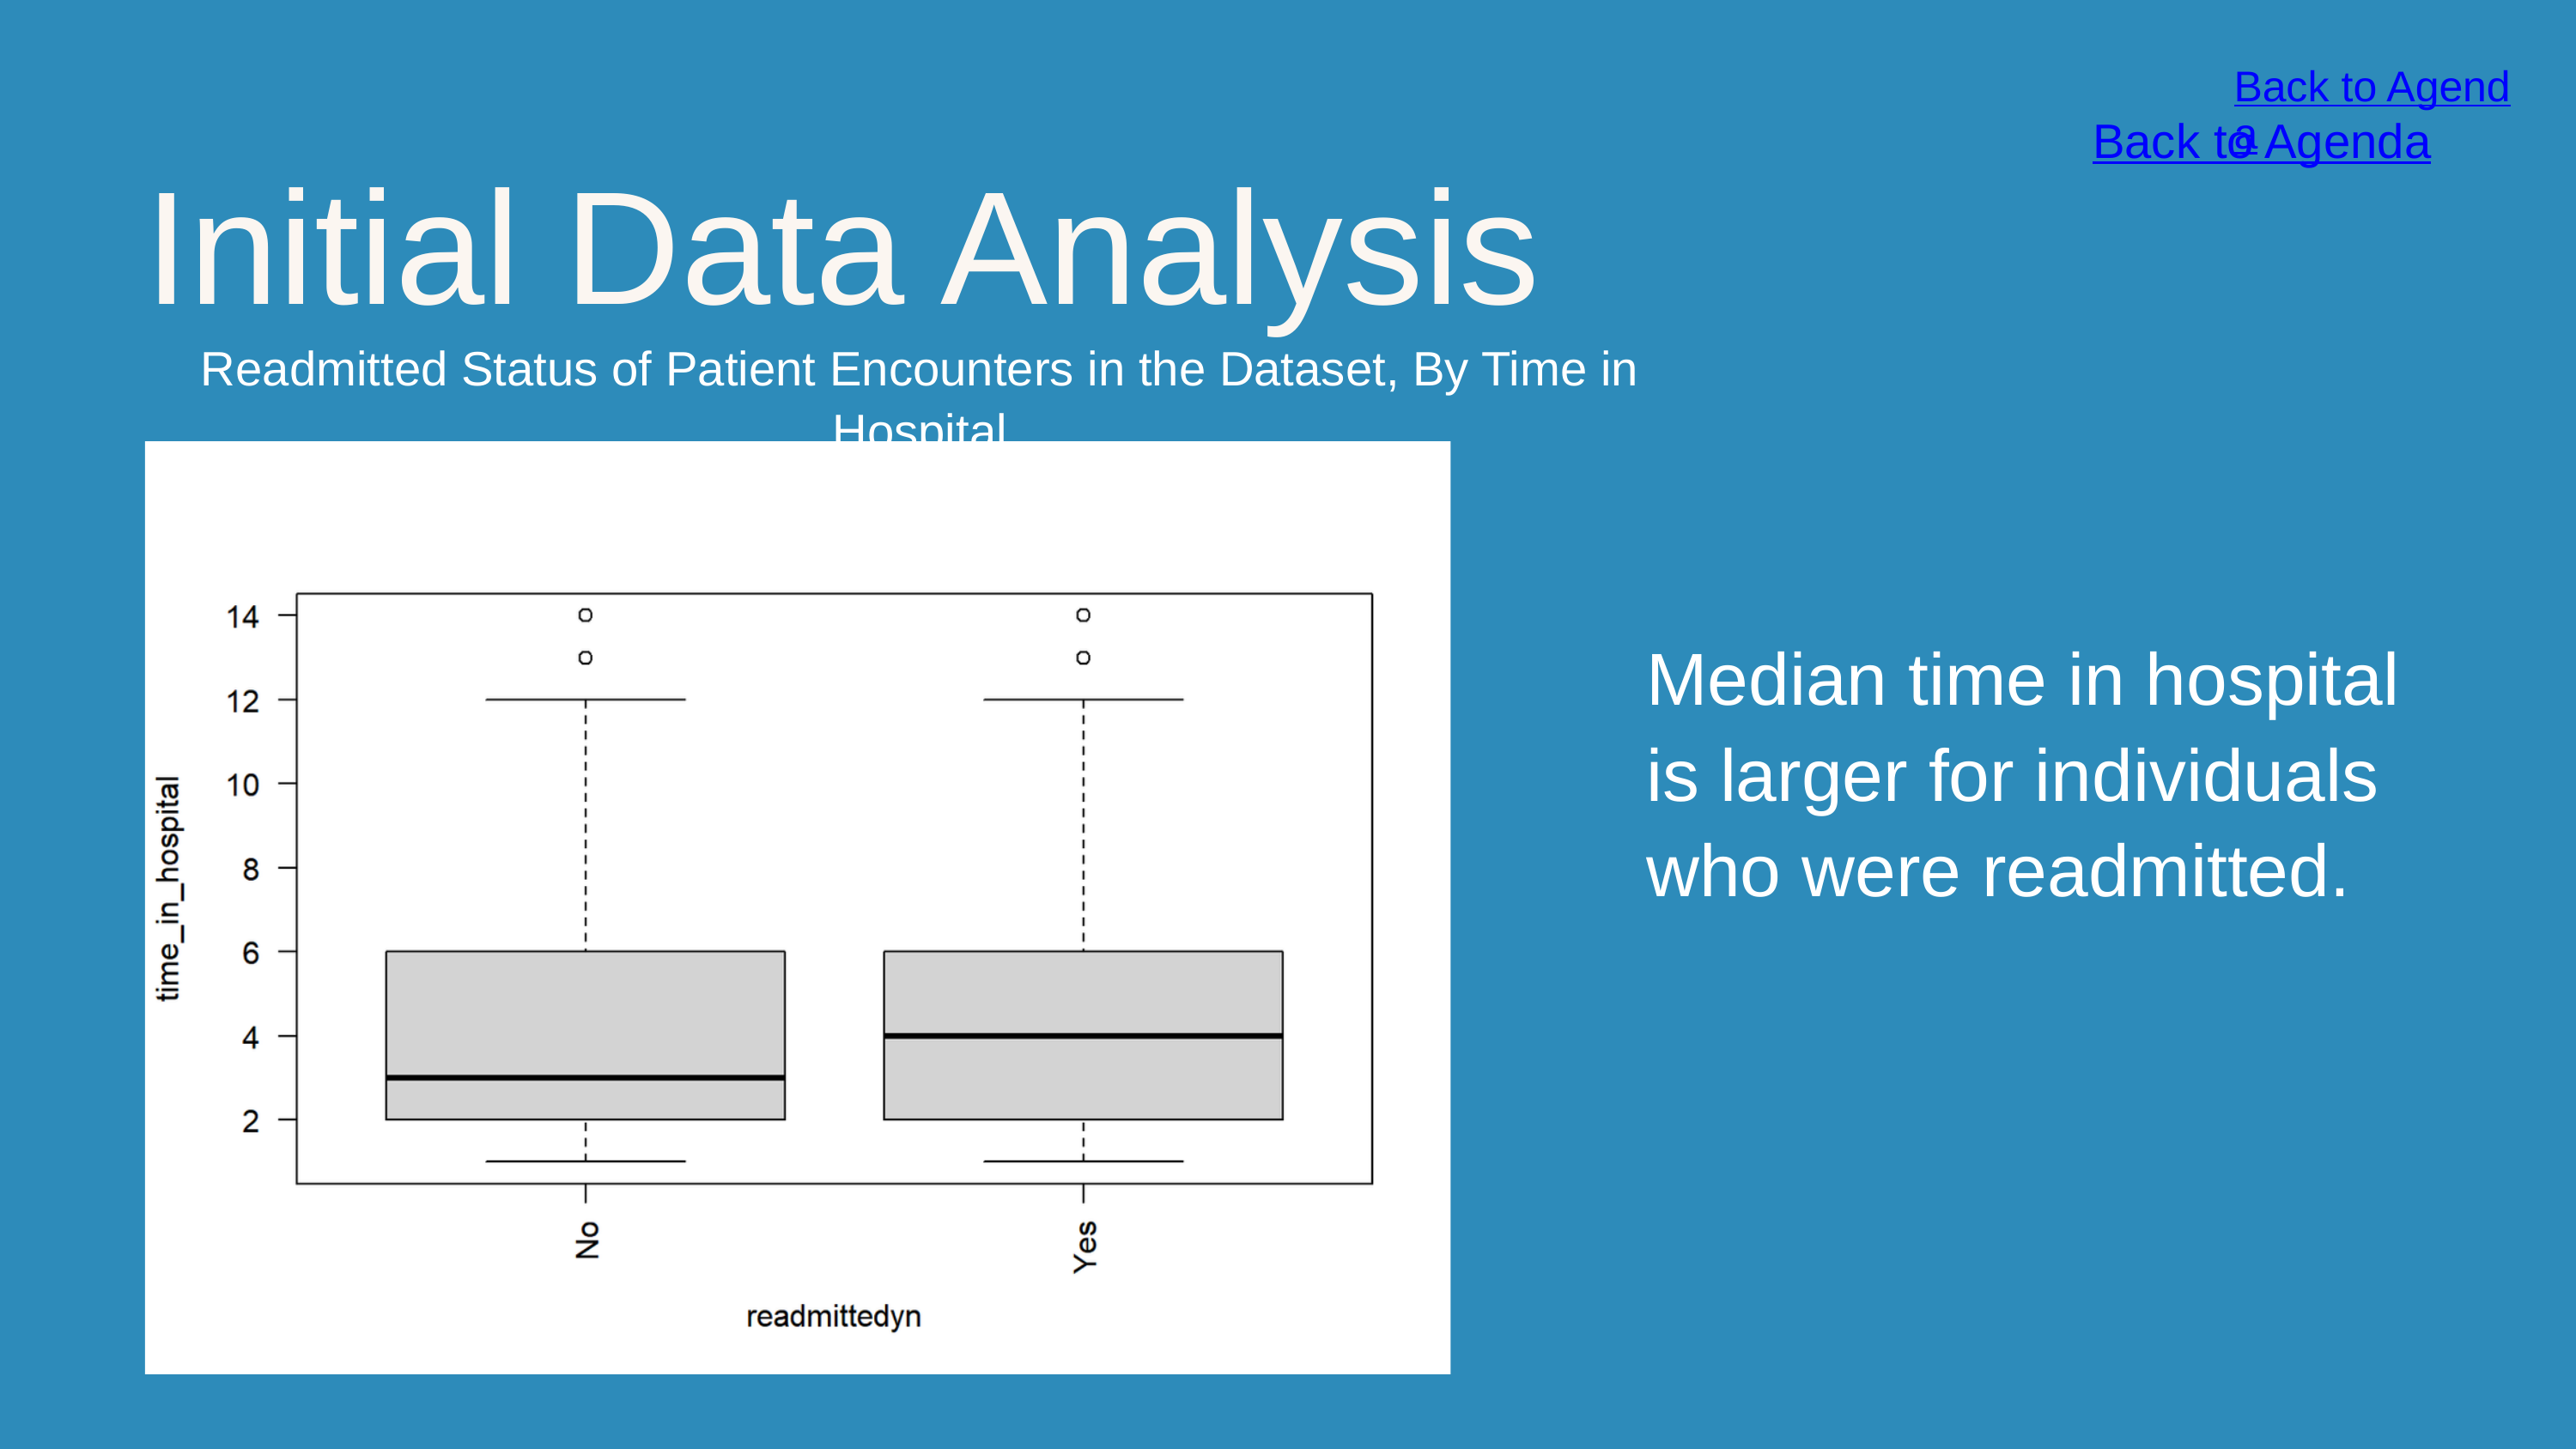

Back to Agenda
Back to Agenda
Initial Data Analysis
Readmitted Status of Patient Encounters in the Dataset, By Time in Hospital

Median time in hospital is larger for individuals who were readmitted.